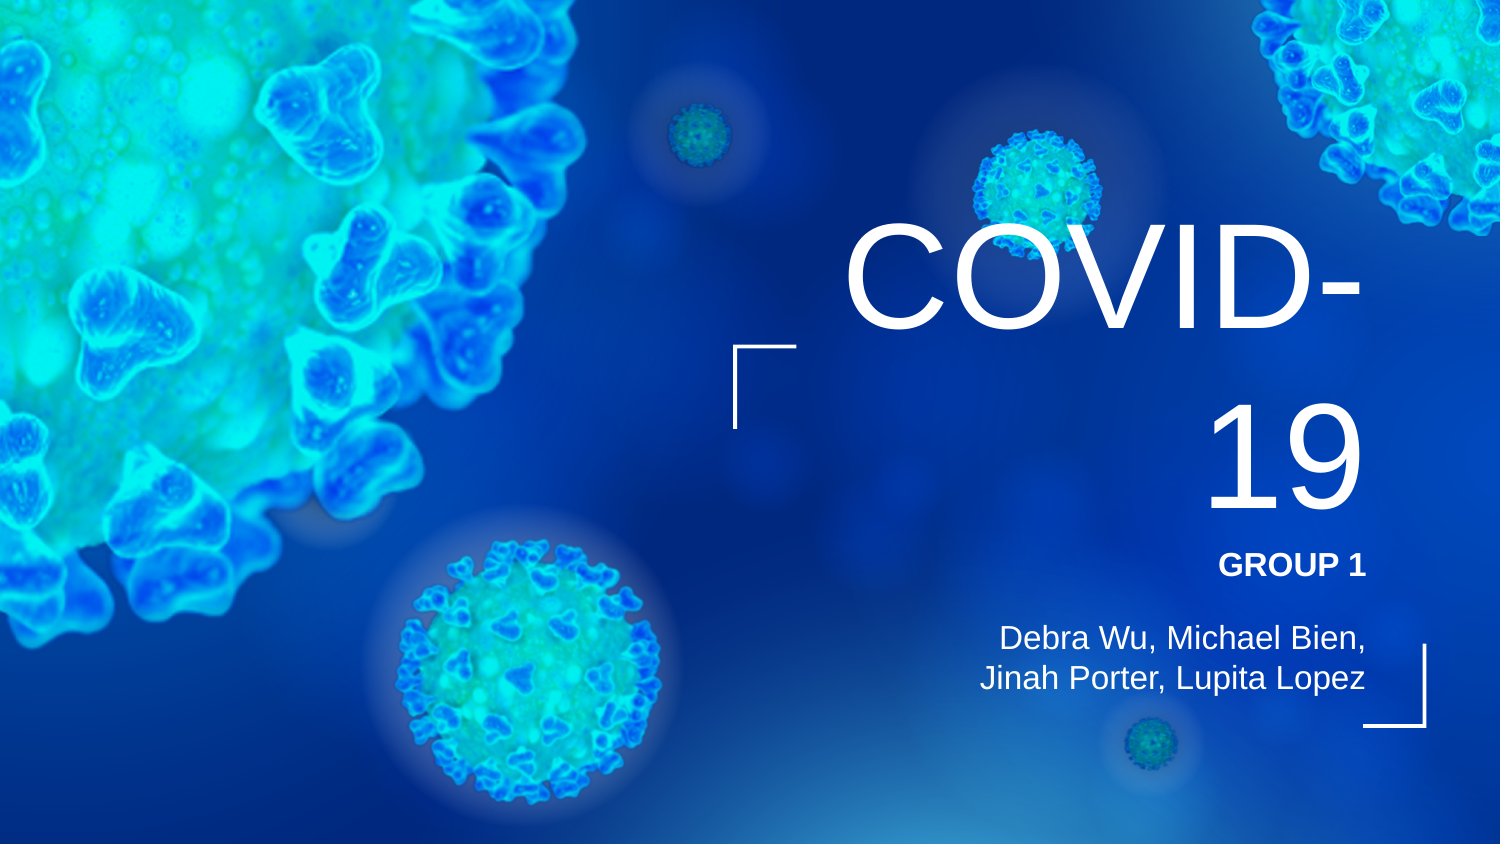

# COVID-19
GROUP 1
Debra Wu, Michael Bien,
 Jinah Porter, Lupita Lopez